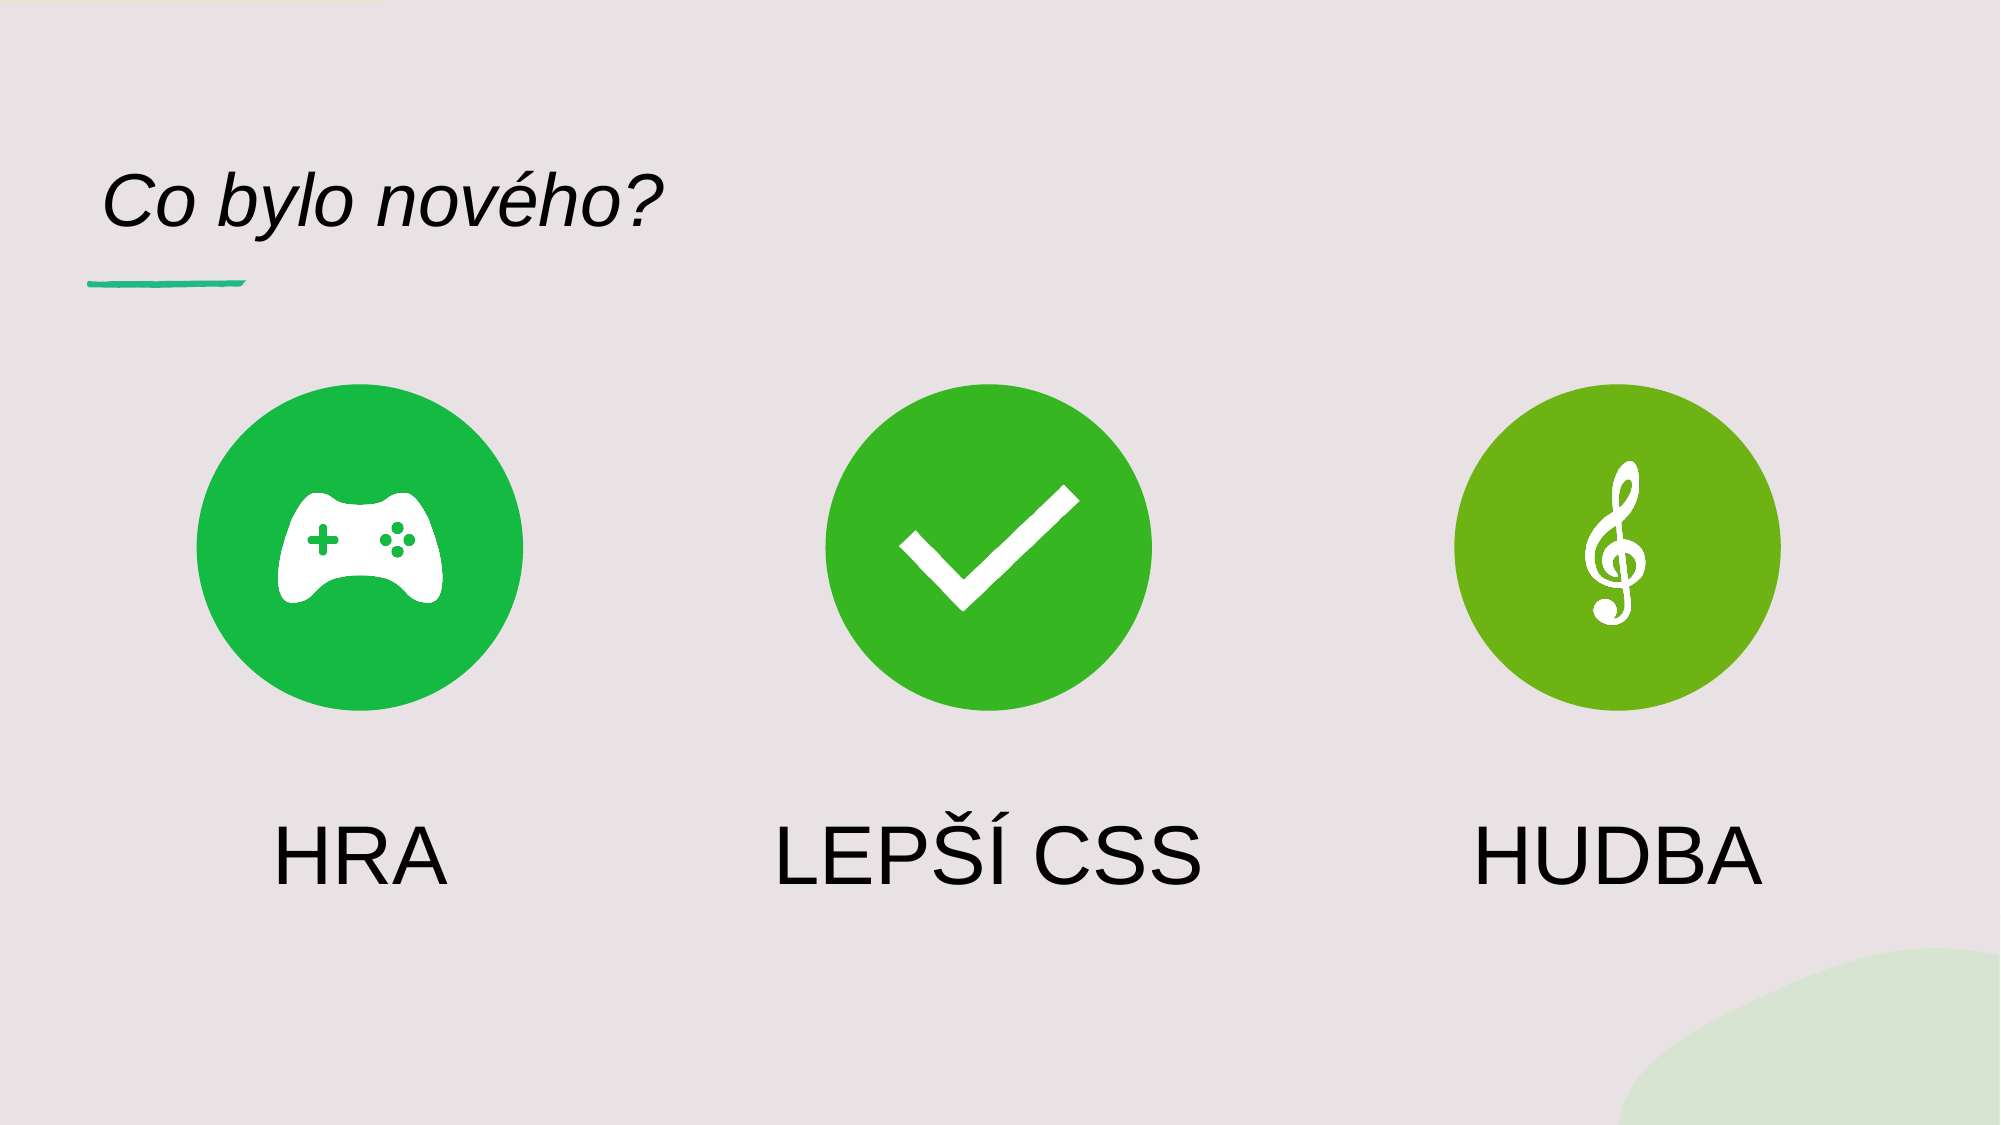

# Co bylo nového?

Hra
Lepší CSS
Hudba